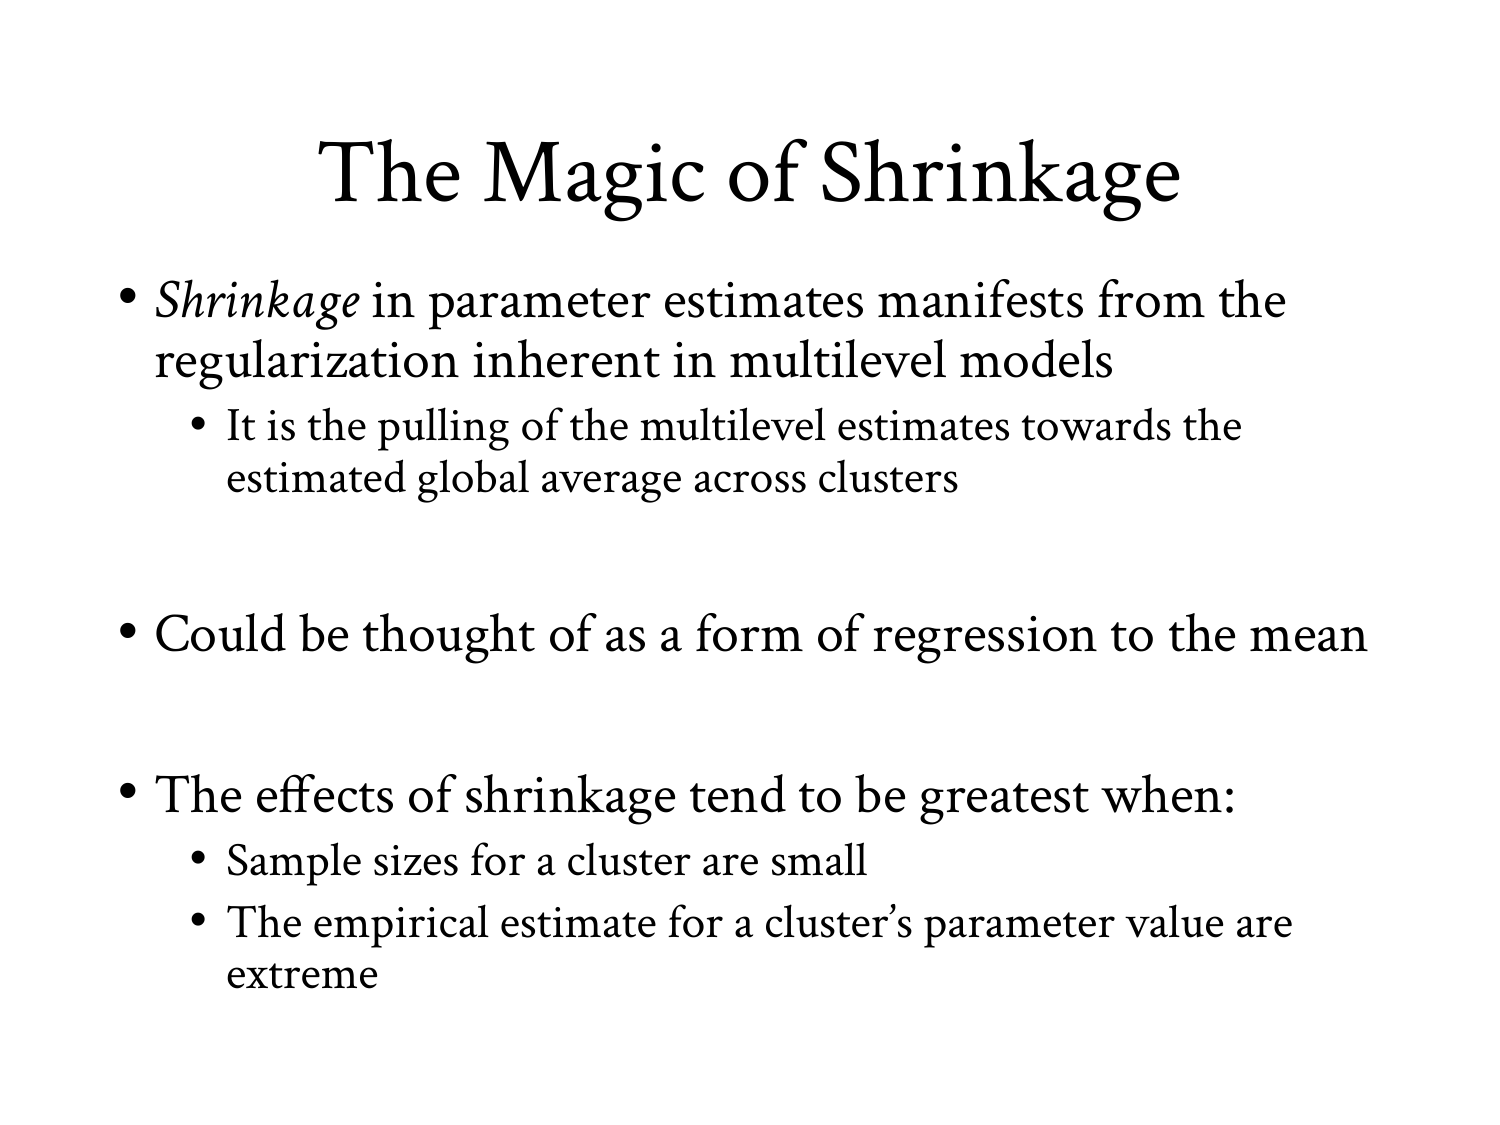

# The Magic of Shrinkage
Shrinkage in parameter estimates manifests from the  regularization inherent in multilevel models
It is the pulling of the multilevel estimates towards the estimated global average across clusters

Could be thought of as a form of regression to the mean

The effects of shrinkage tend to be greatest when:
Sample sizes for a cluster are small
The empirical estimate for a cluster’s parameter value are extreme